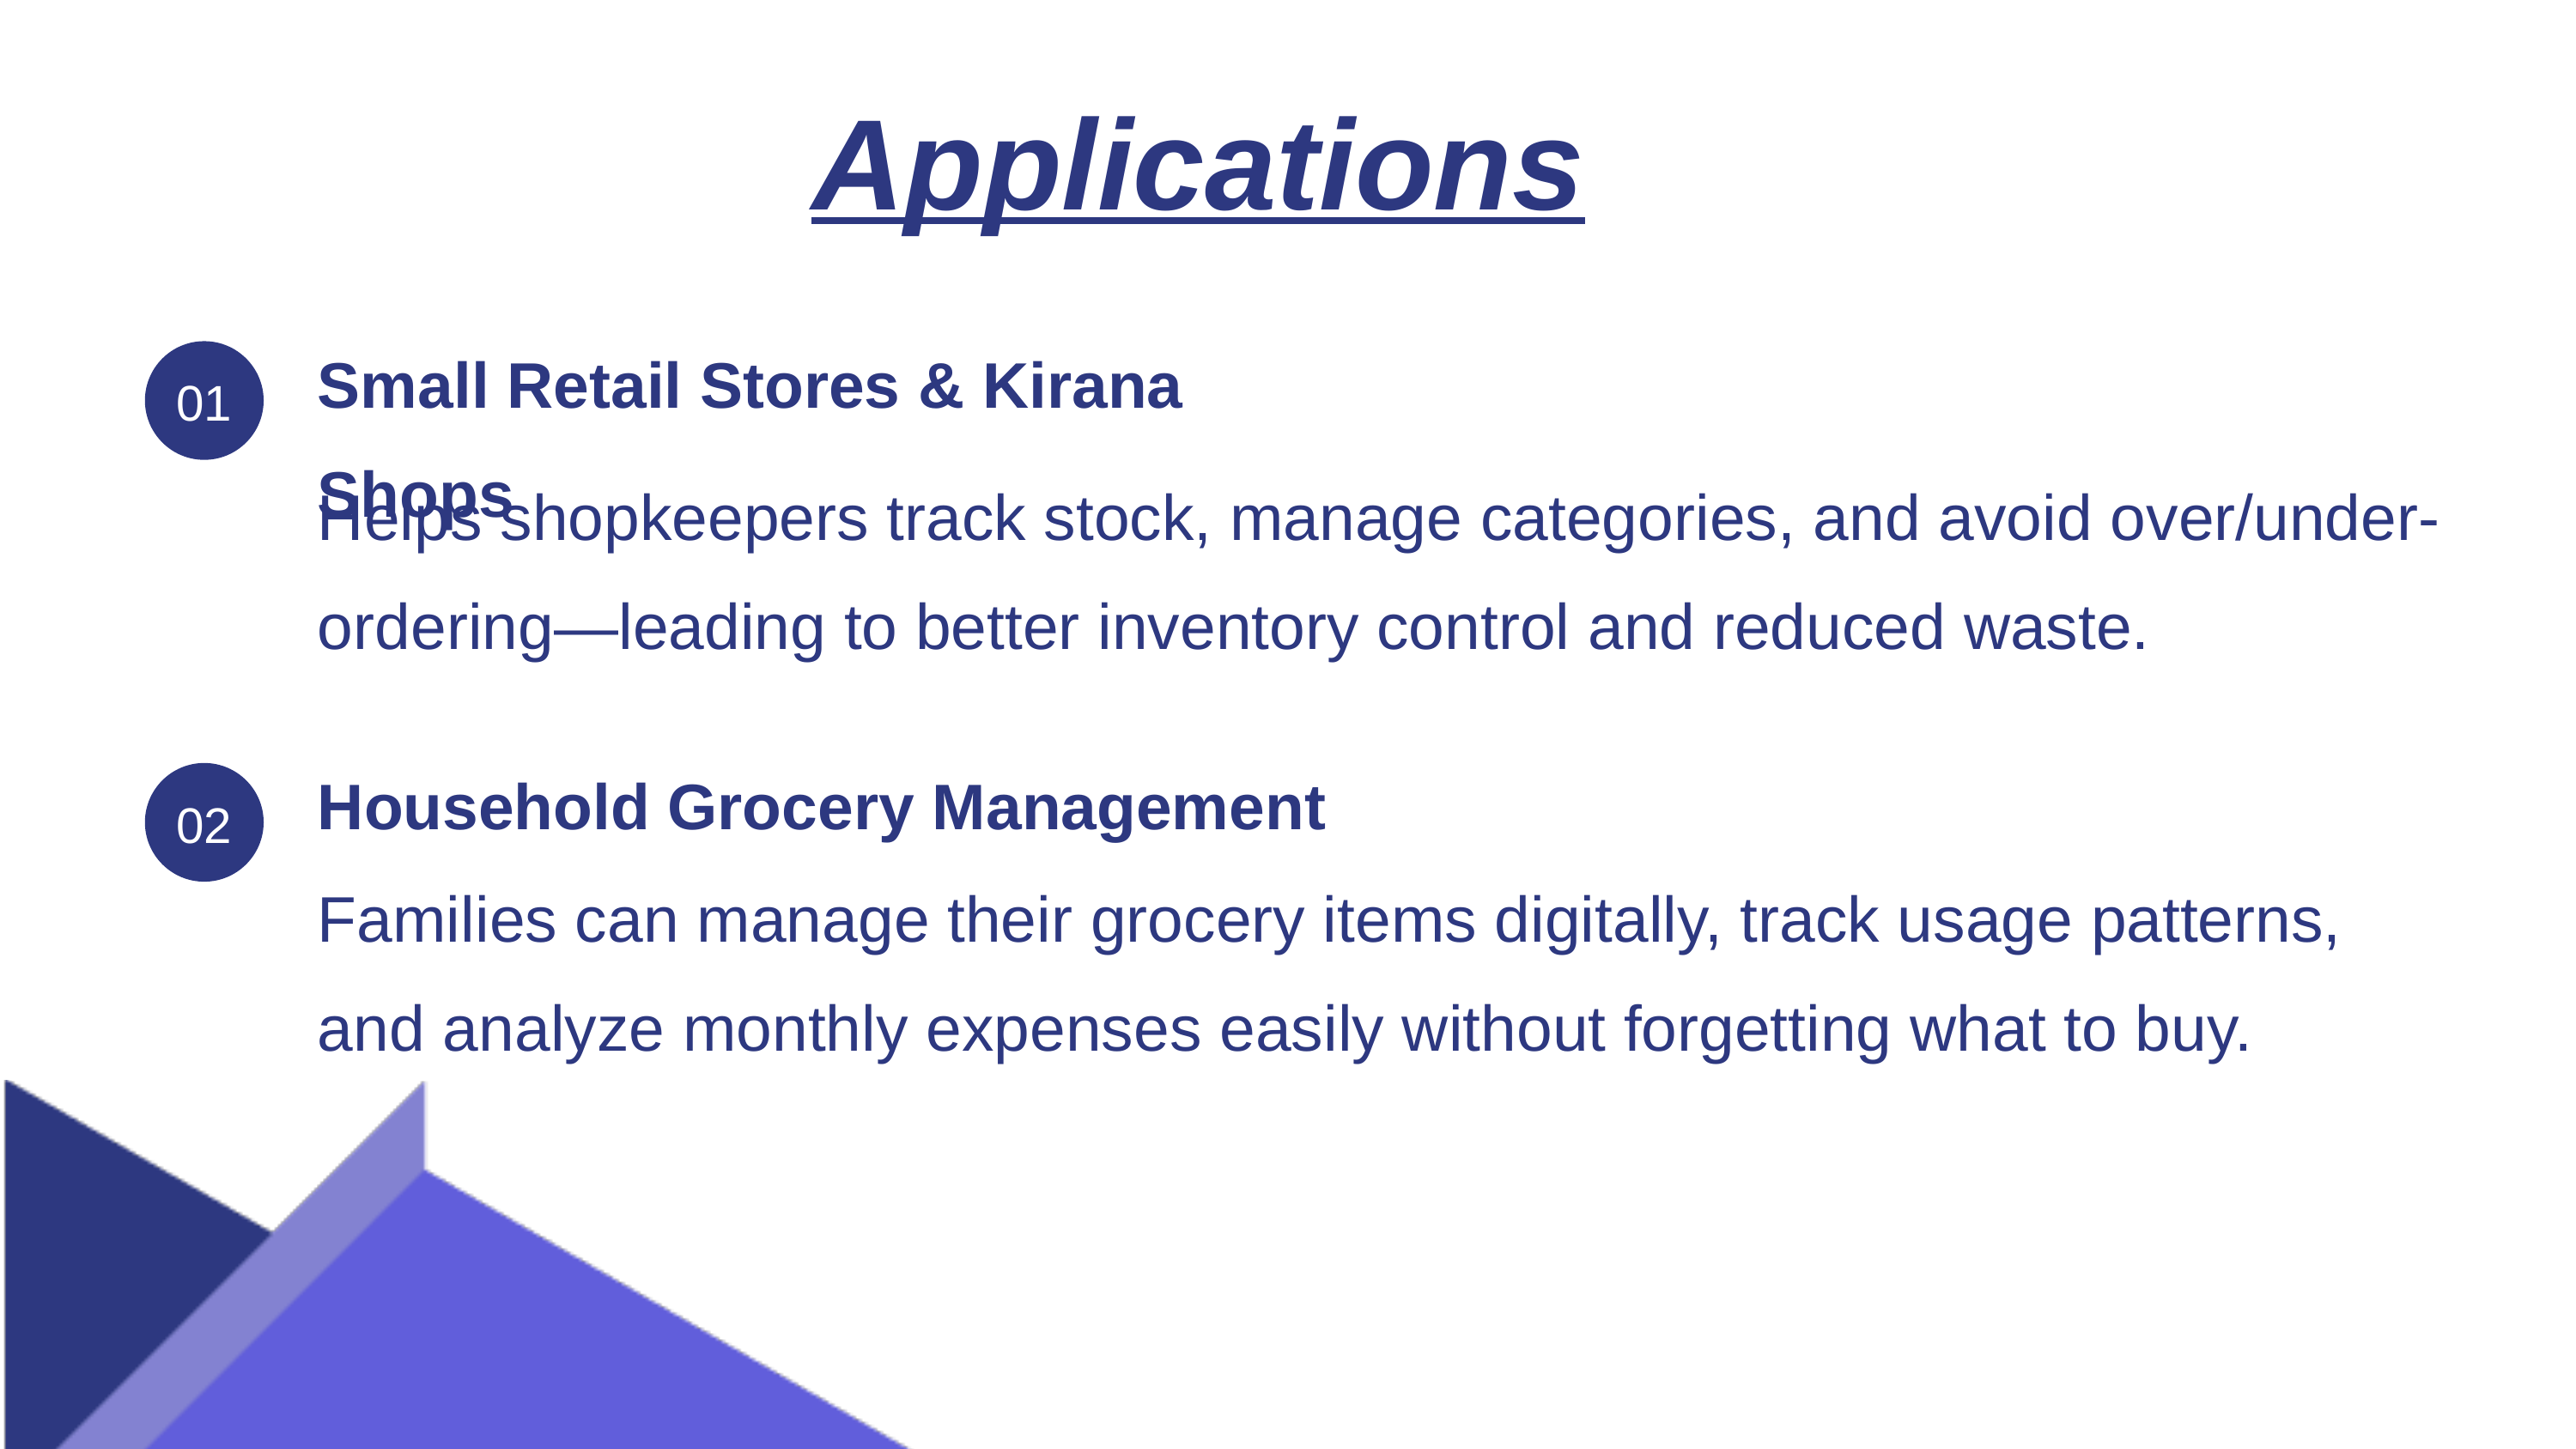

Applications
Small Retail Stores & Kirana Shops

01
Helps shopkeepers track stock, manage categories, and avoid over/under-ordering—leading to better inventory control and reduced waste.
Household Grocery Management

02
Families can manage their grocery items digitally, track usage patterns, and analyze monthly expenses easily without forgetting what to buy.